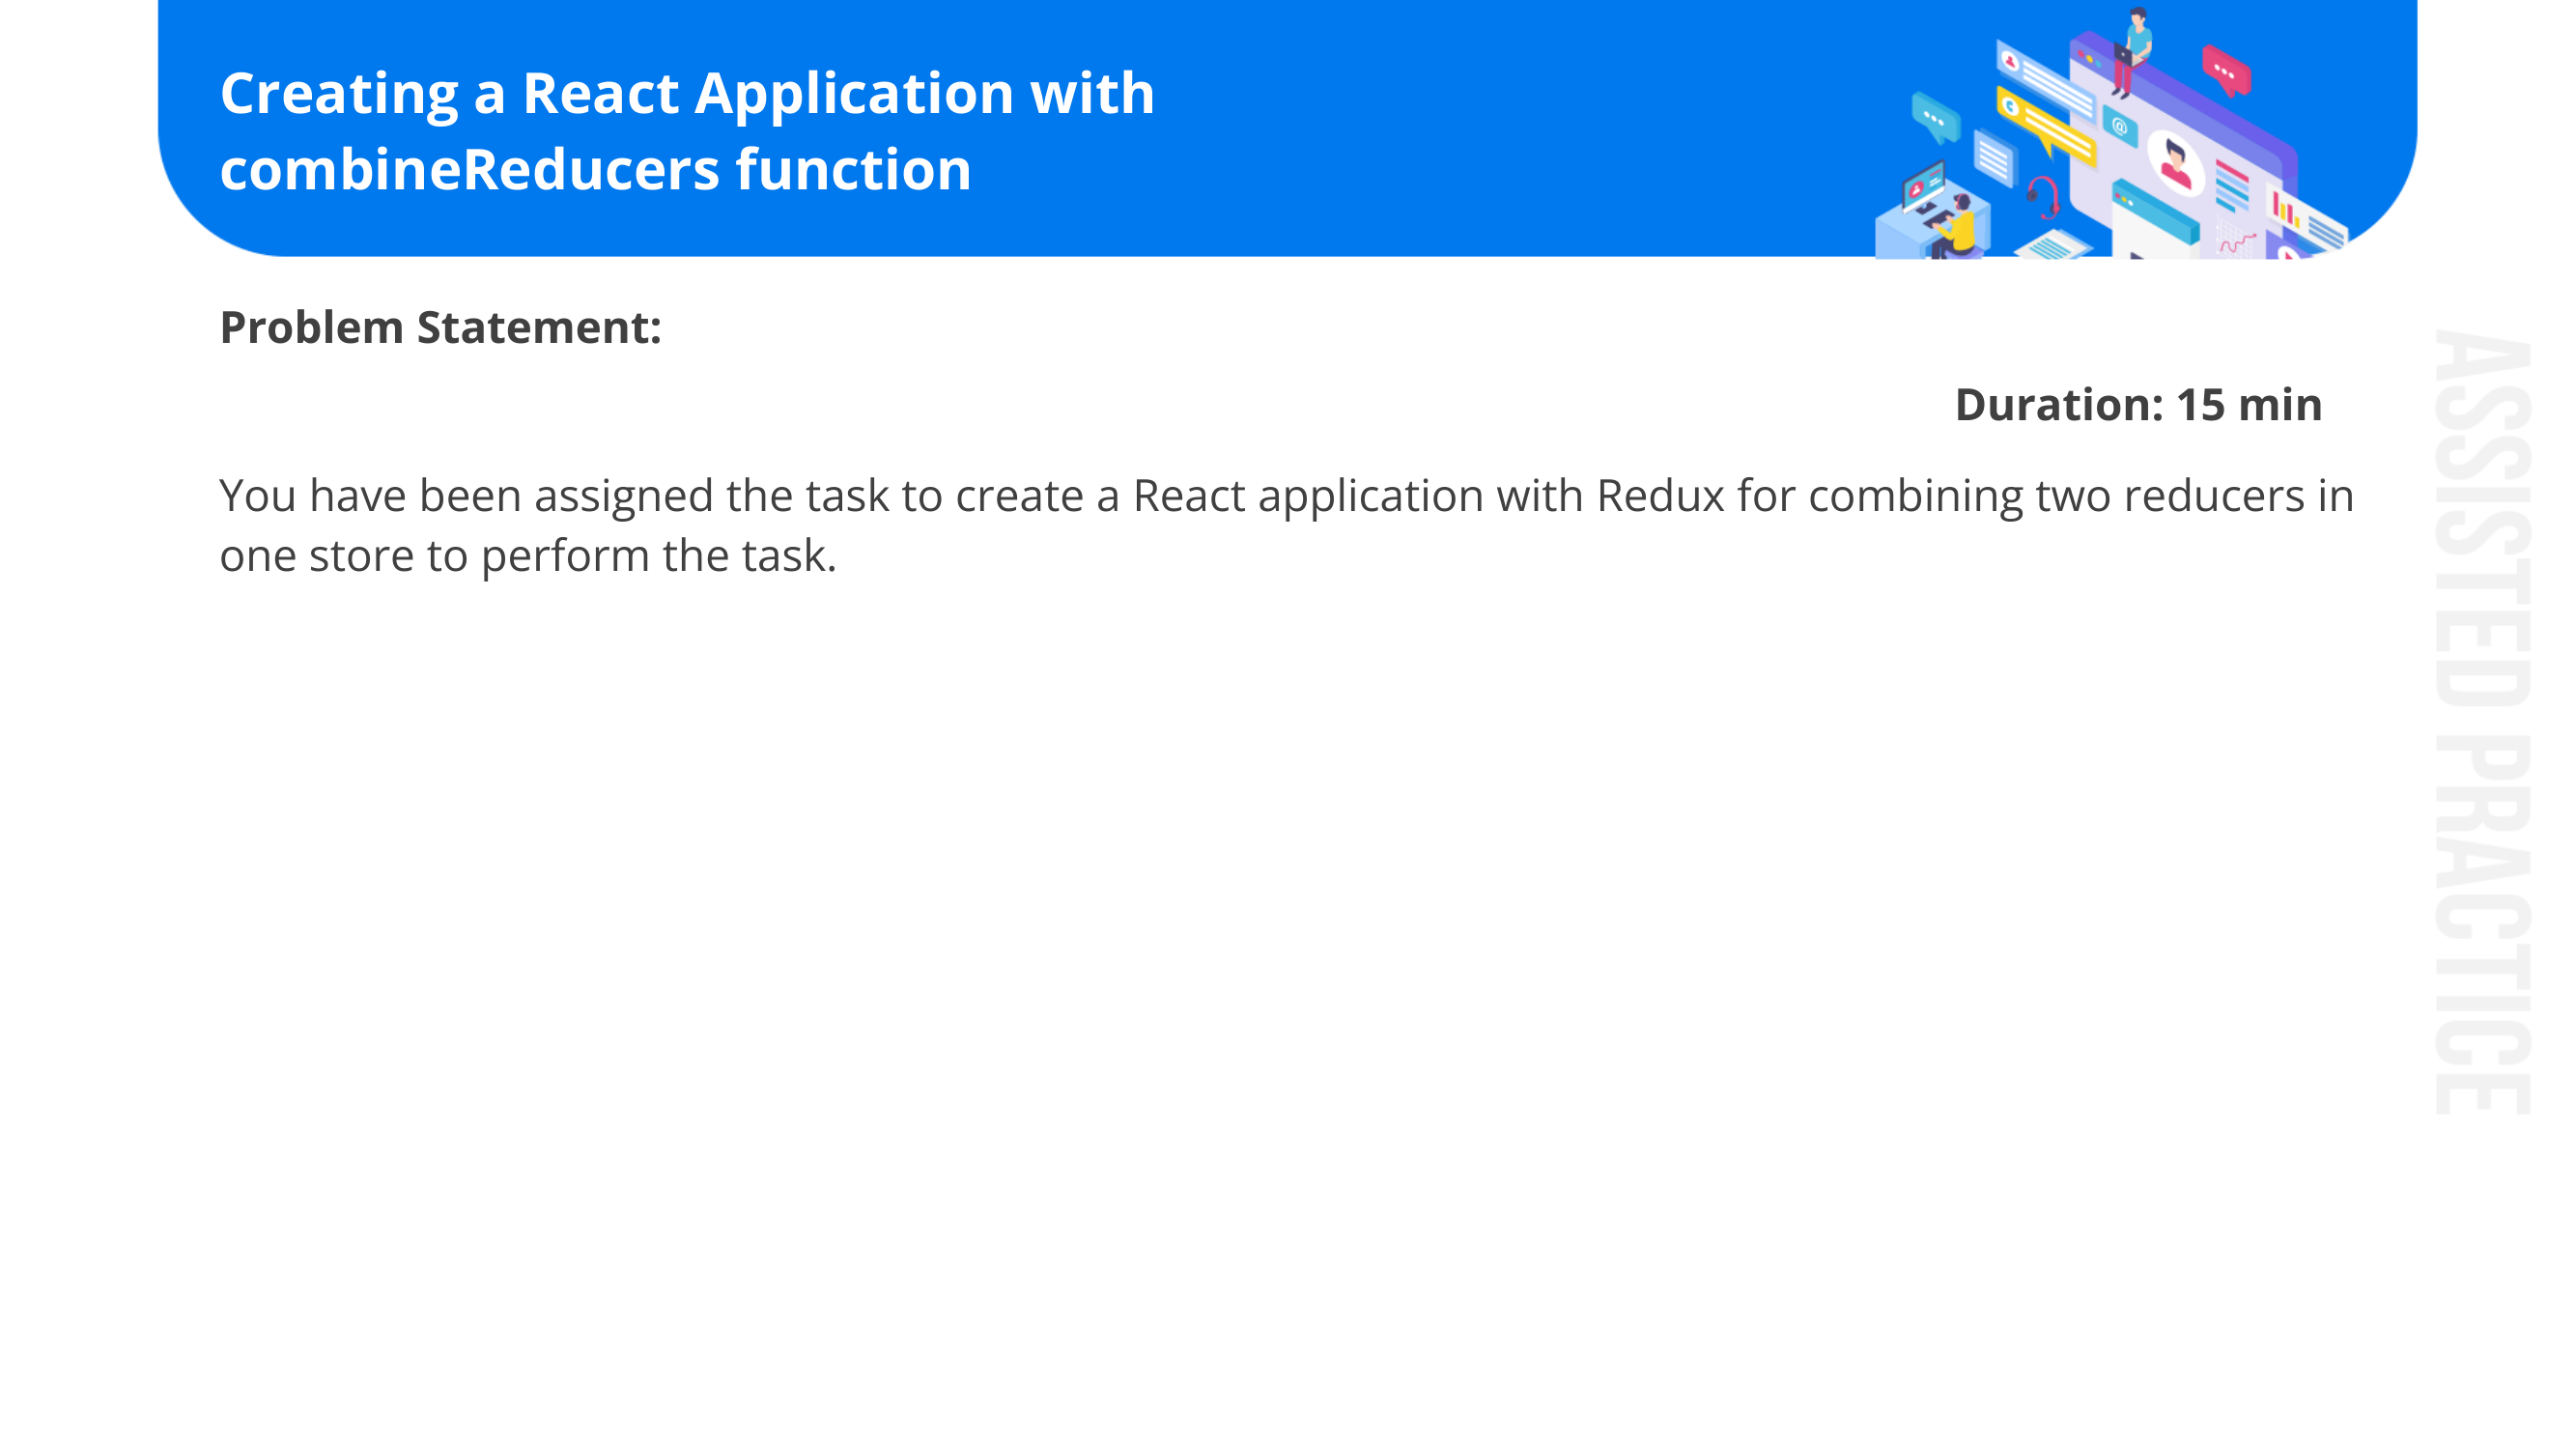

# Creating a React Application with combineReducers function
Problem Statement:​
Duration: 15 min
You have been assigned the task to create a React application with Redux for combining two reducers in one store to perform the task.